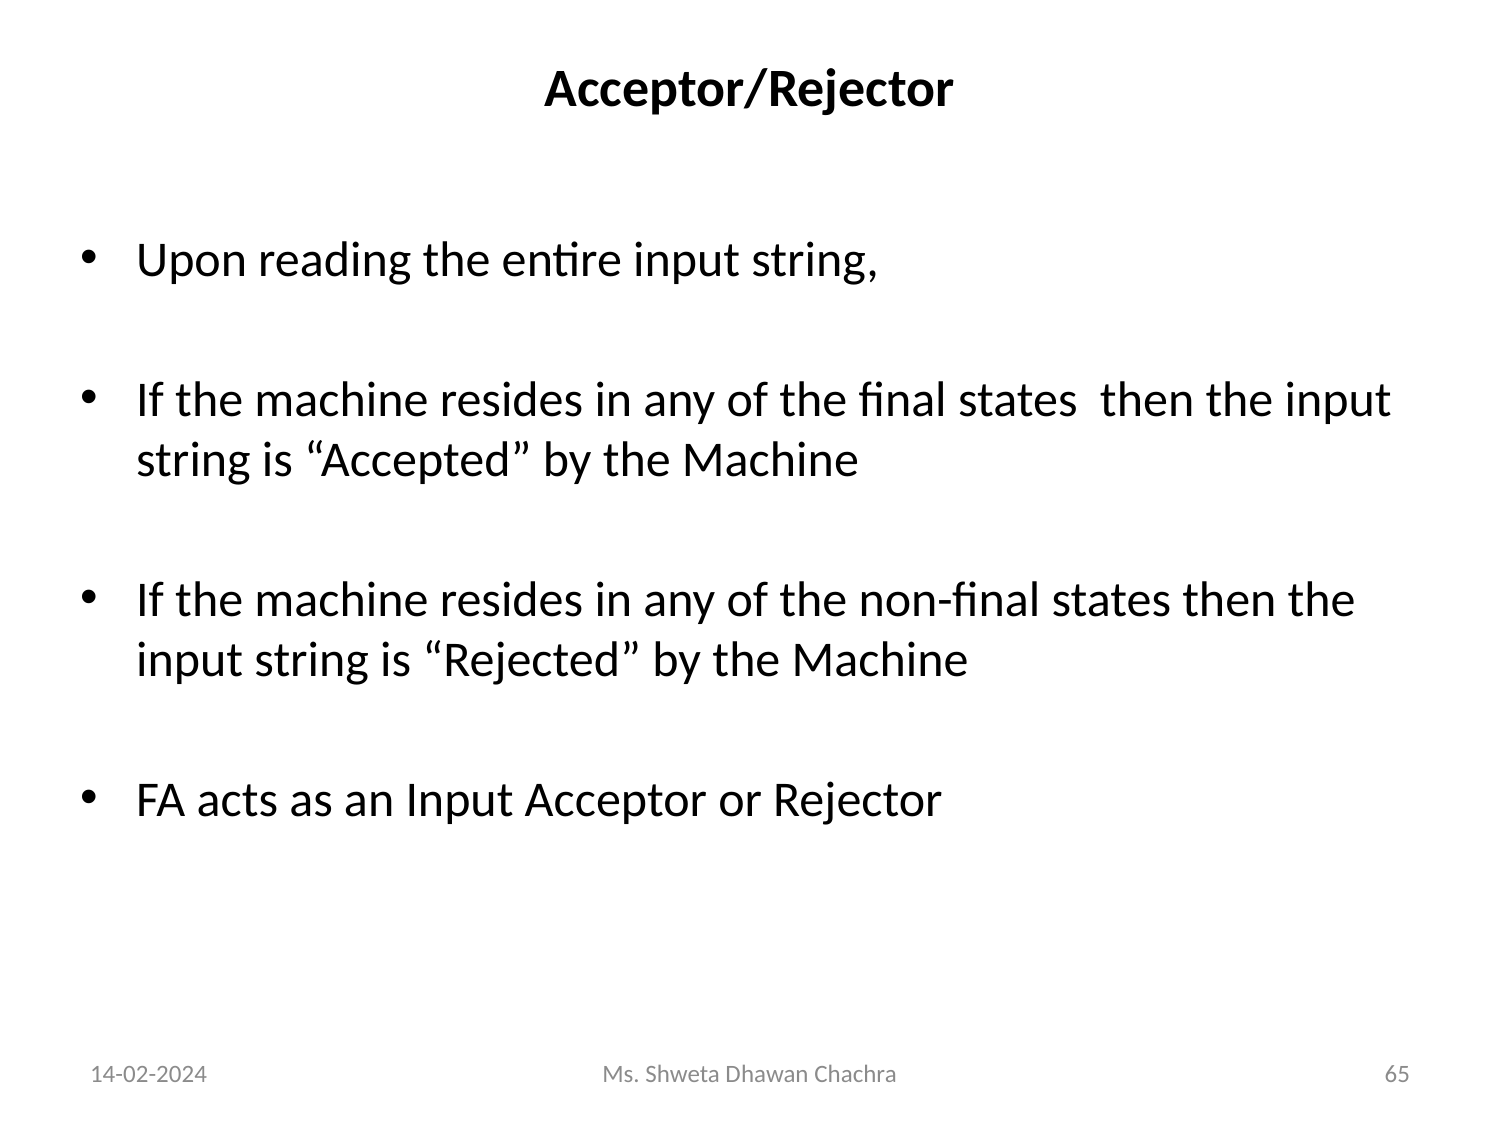

# Acceptor/Rejector

Upon reading the entire input string,

If the machine resides in any of the final states  then the input string is “Accepted” by the Machine

If the machine resides in any of the non-final states then the input string is “Rejected” by the Machine

FA acts as an Input Acceptor or Rejector

14-02-2024
Ms. Shweta Dhawan Chachra
65